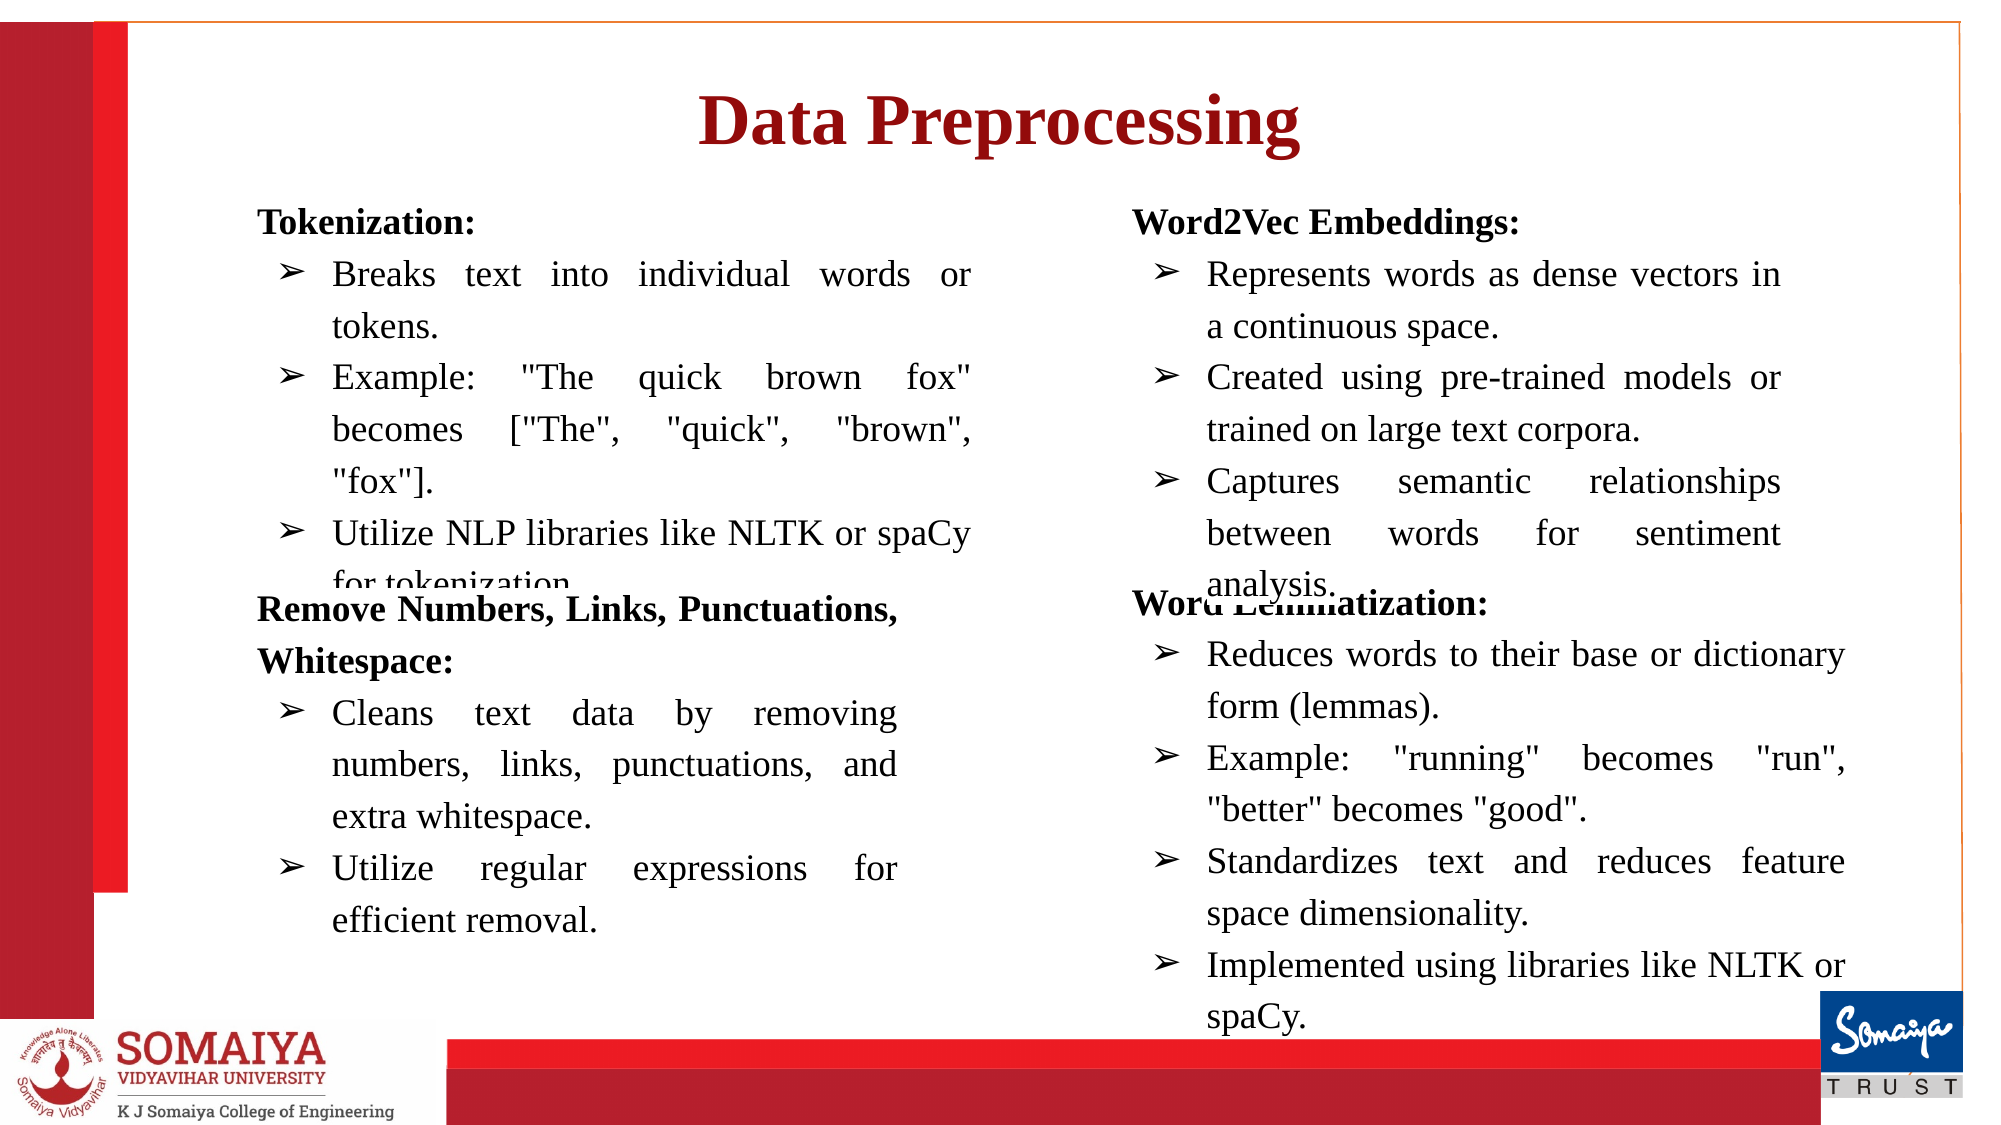

Data Preprocessing
Tokenization:
Breaks text into individual words or tokens.
Example: "The quick brown fox" becomes ["The", "quick", "brown", "fox"].
Utilize NLP libraries like NLTK or spaCy for tokenization.
Word2Vec Embeddings:
Represents words as dense vectors in a continuous space.
Created using pre-trained models or trained on large text corpora.
Captures semantic relationships between words for sentiment analysis.
Remove Numbers, Links, Punctuations, Whitespace:
Cleans text data by removing numbers, links, punctuations, and extra whitespace.
Utilize regular expressions for efficient removal.
Word Lemmatization:
Reduces words to their base or dictionary form (lemmas).
Example: "running" becomes "run", "better" becomes "good".
Standardizes text and reduces feature space dimensionality.
Implemented using libraries like NLTK or spaCy.